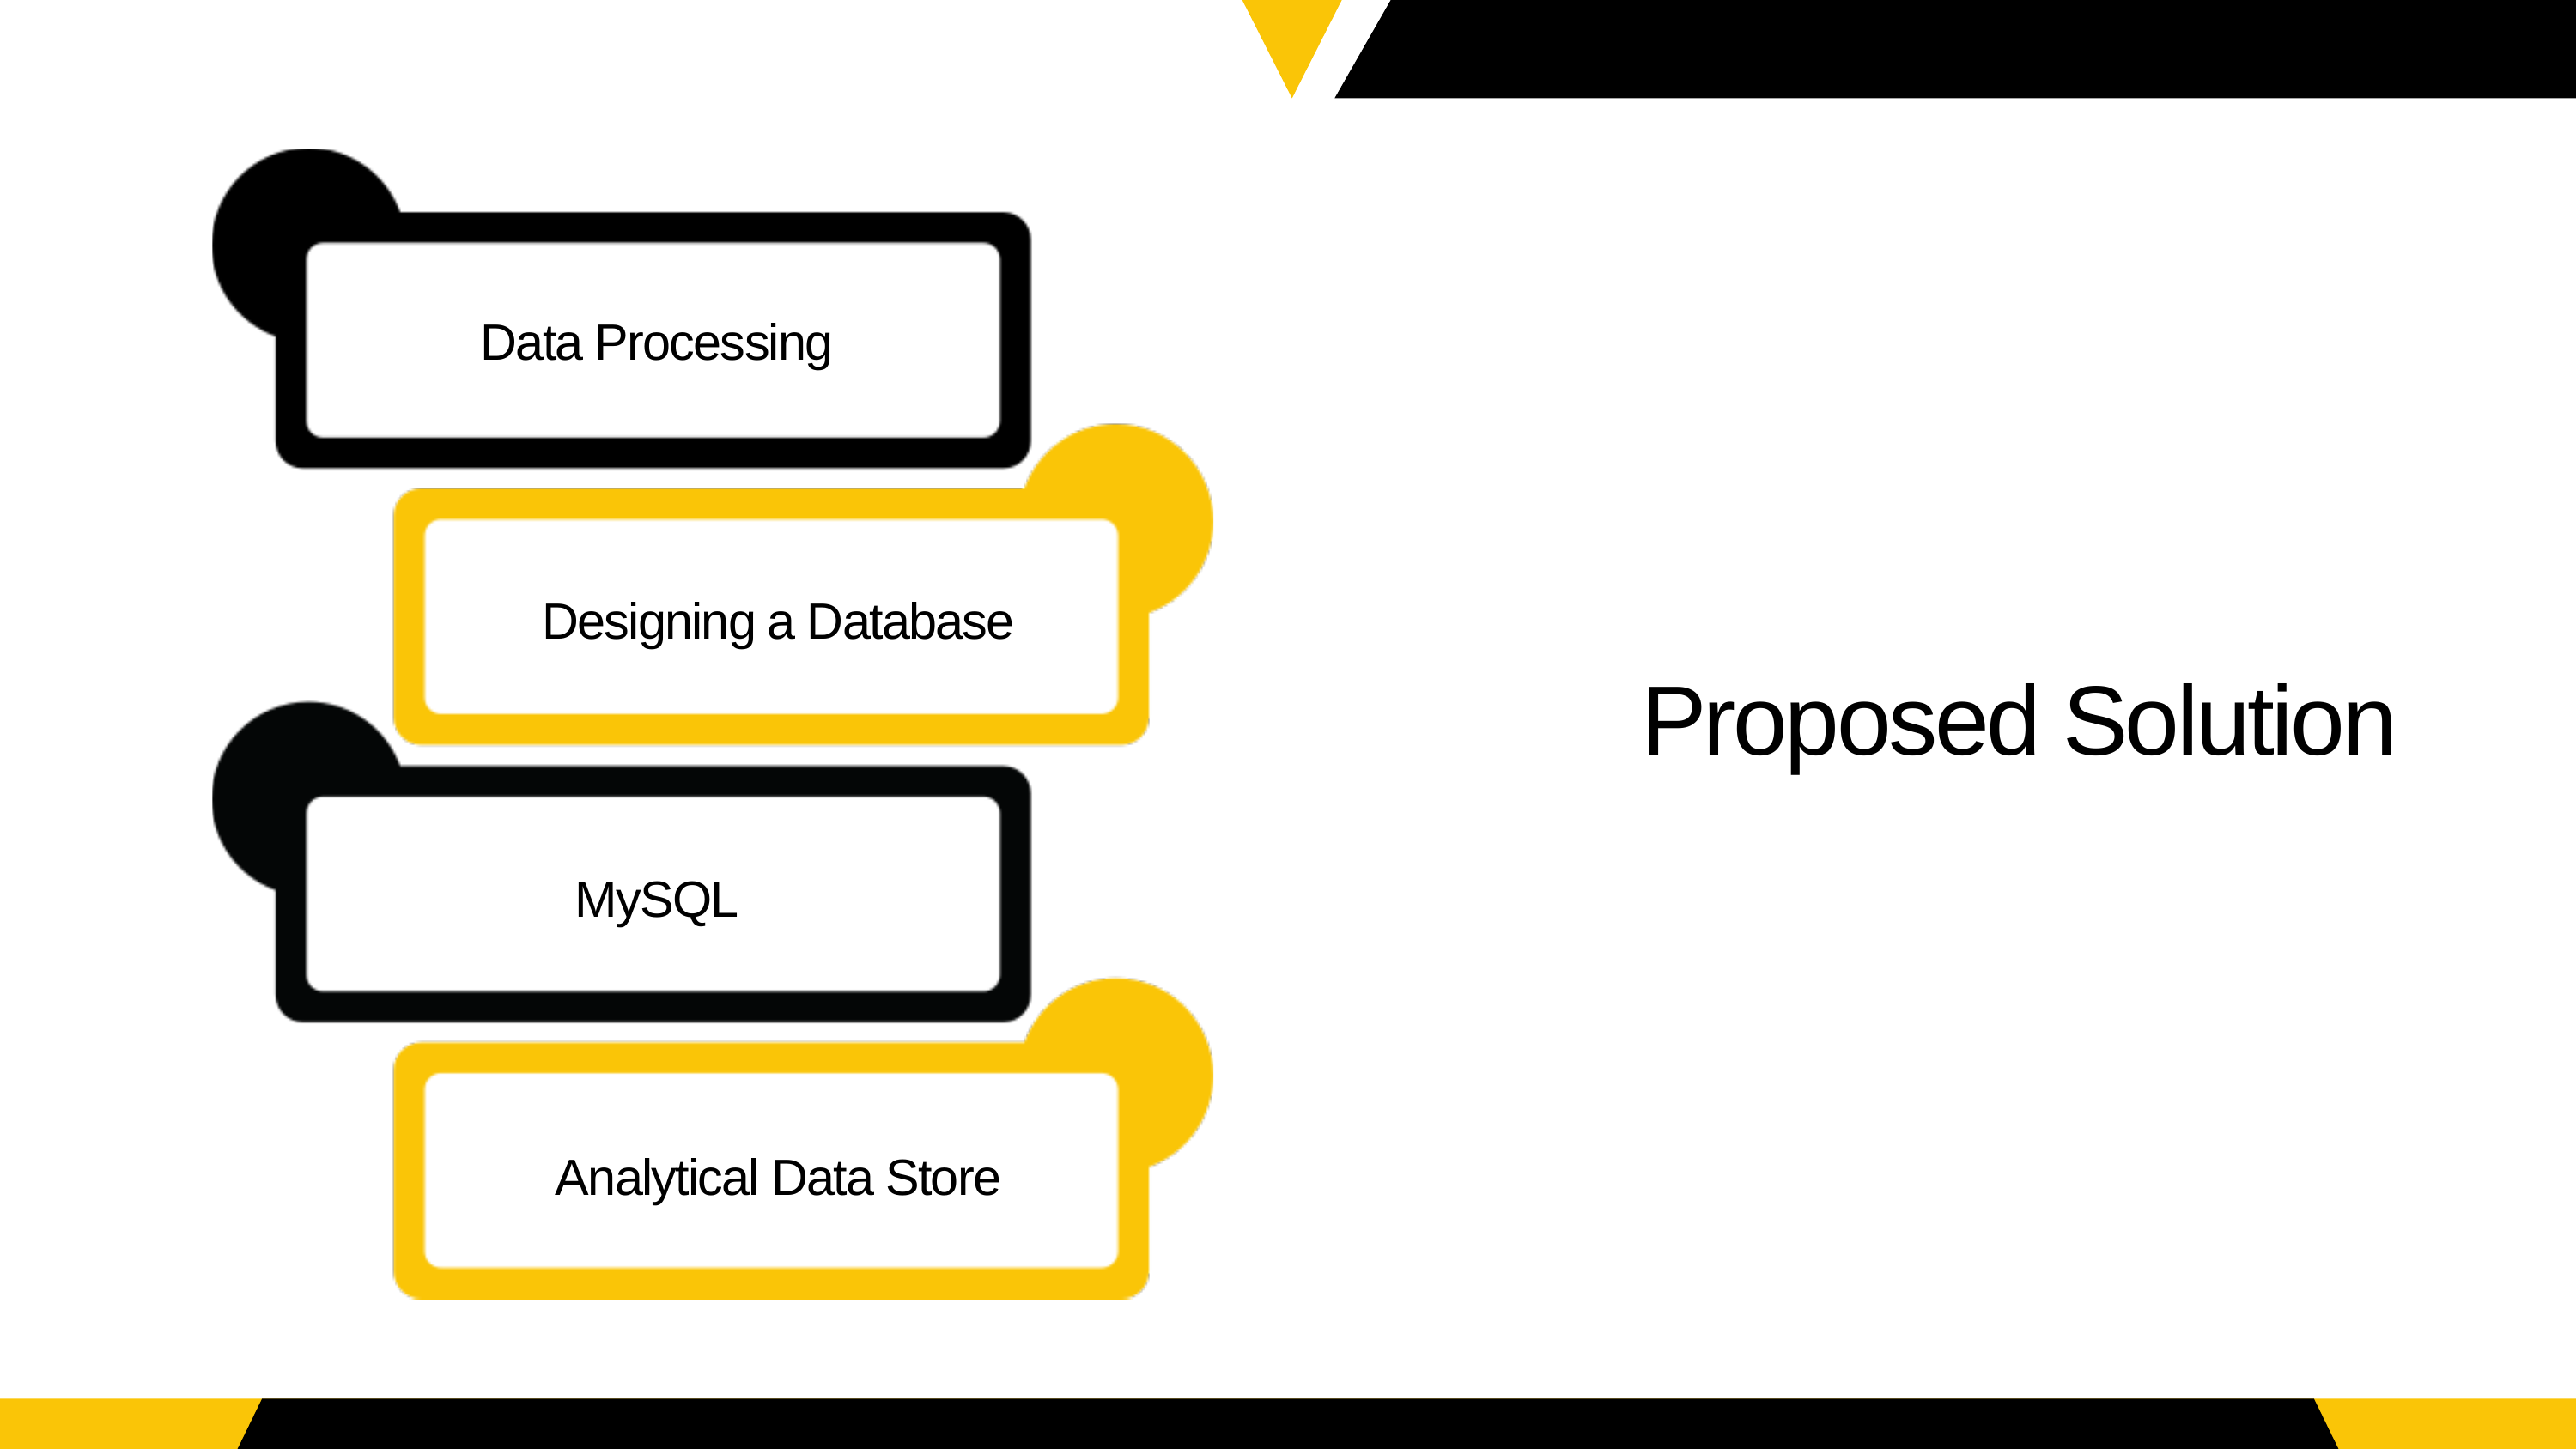

Data Processing
Designing a Database
MySQL
Analytical Data Store
Proposed Solution